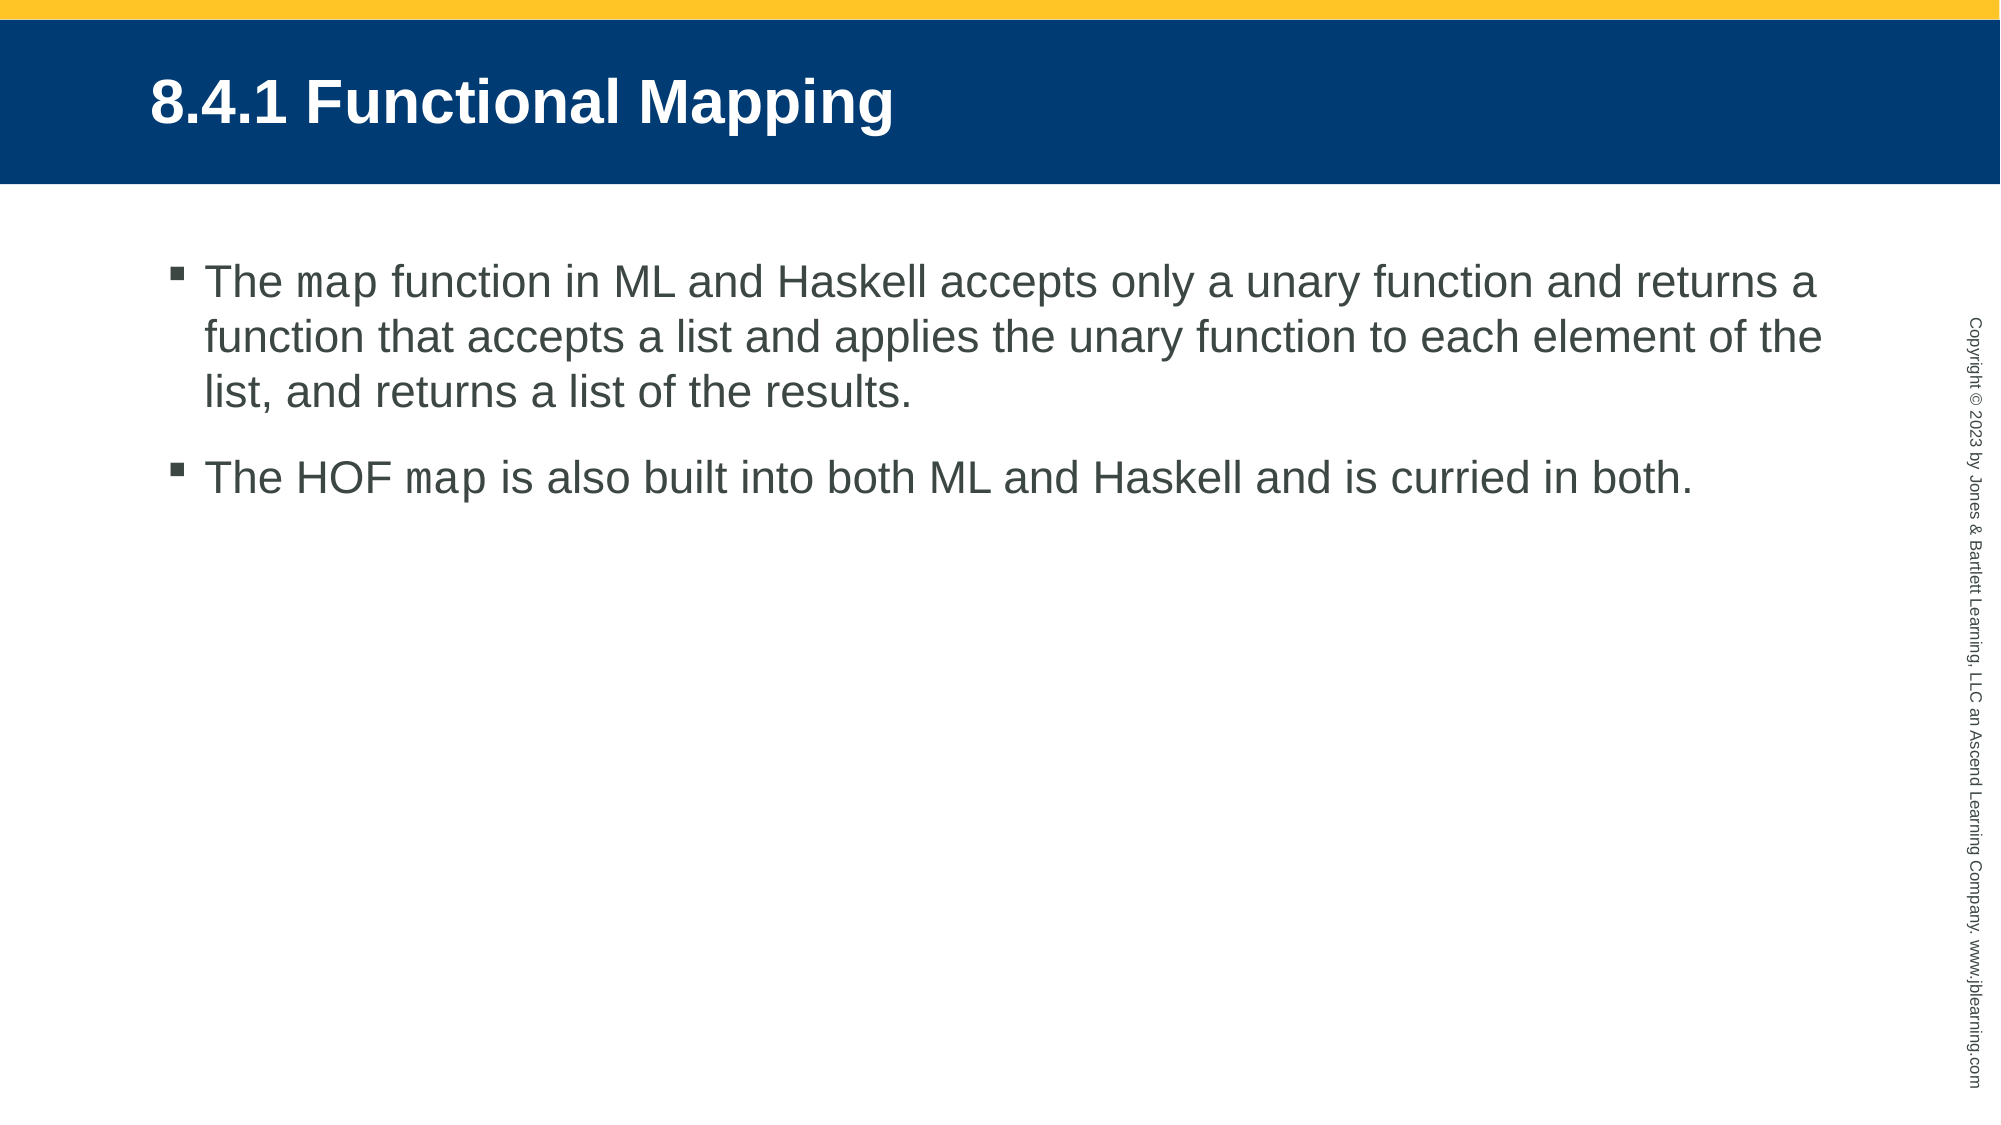

# 8.4.1 Functional Mapping
The map function in ML and Haskell accepts only a unary function and returns a function that accepts a list and applies the unary function to each element of the list, and returns a list of the results.
The HOF map is also built into both ML and Haskell and is curried in both.